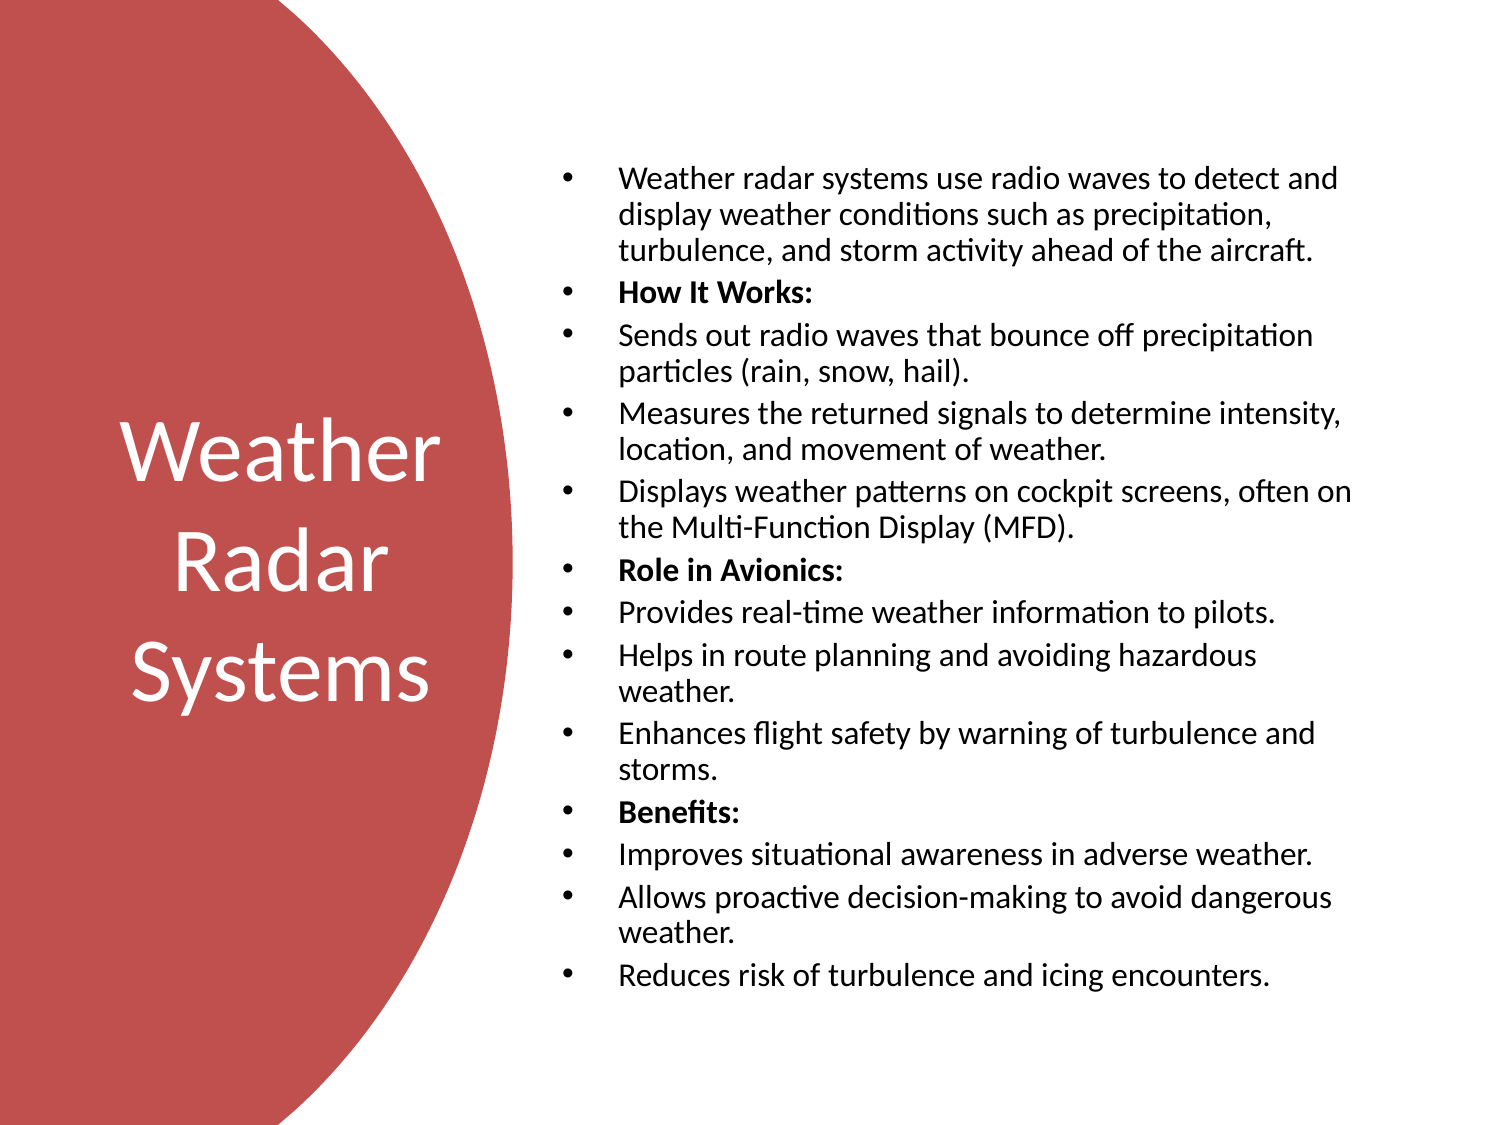

Weather radar systems use radio waves to detect and display weather conditions such as precipitation, turbulence, and storm activity ahead of the aircraft.
How It Works:
Sends out radio waves that bounce off precipitation particles (rain, snow, hail).
Measures the returned signals to determine intensity, location, and movement of weather.
Displays weather patterns on cockpit screens, often on the Multi-Function Display (MFD).
Role in Avionics:
Provides real-time weather information to pilots.
Helps in route planning and avoiding hazardous weather.
Enhances flight safety by warning of turbulence and storms.
Benefits:
Improves situational awareness in adverse weather.
Allows proactive decision-making to avoid dangerous weather.
Reduces risk of turbulence and icing encounters.
# Weather Radar Systems